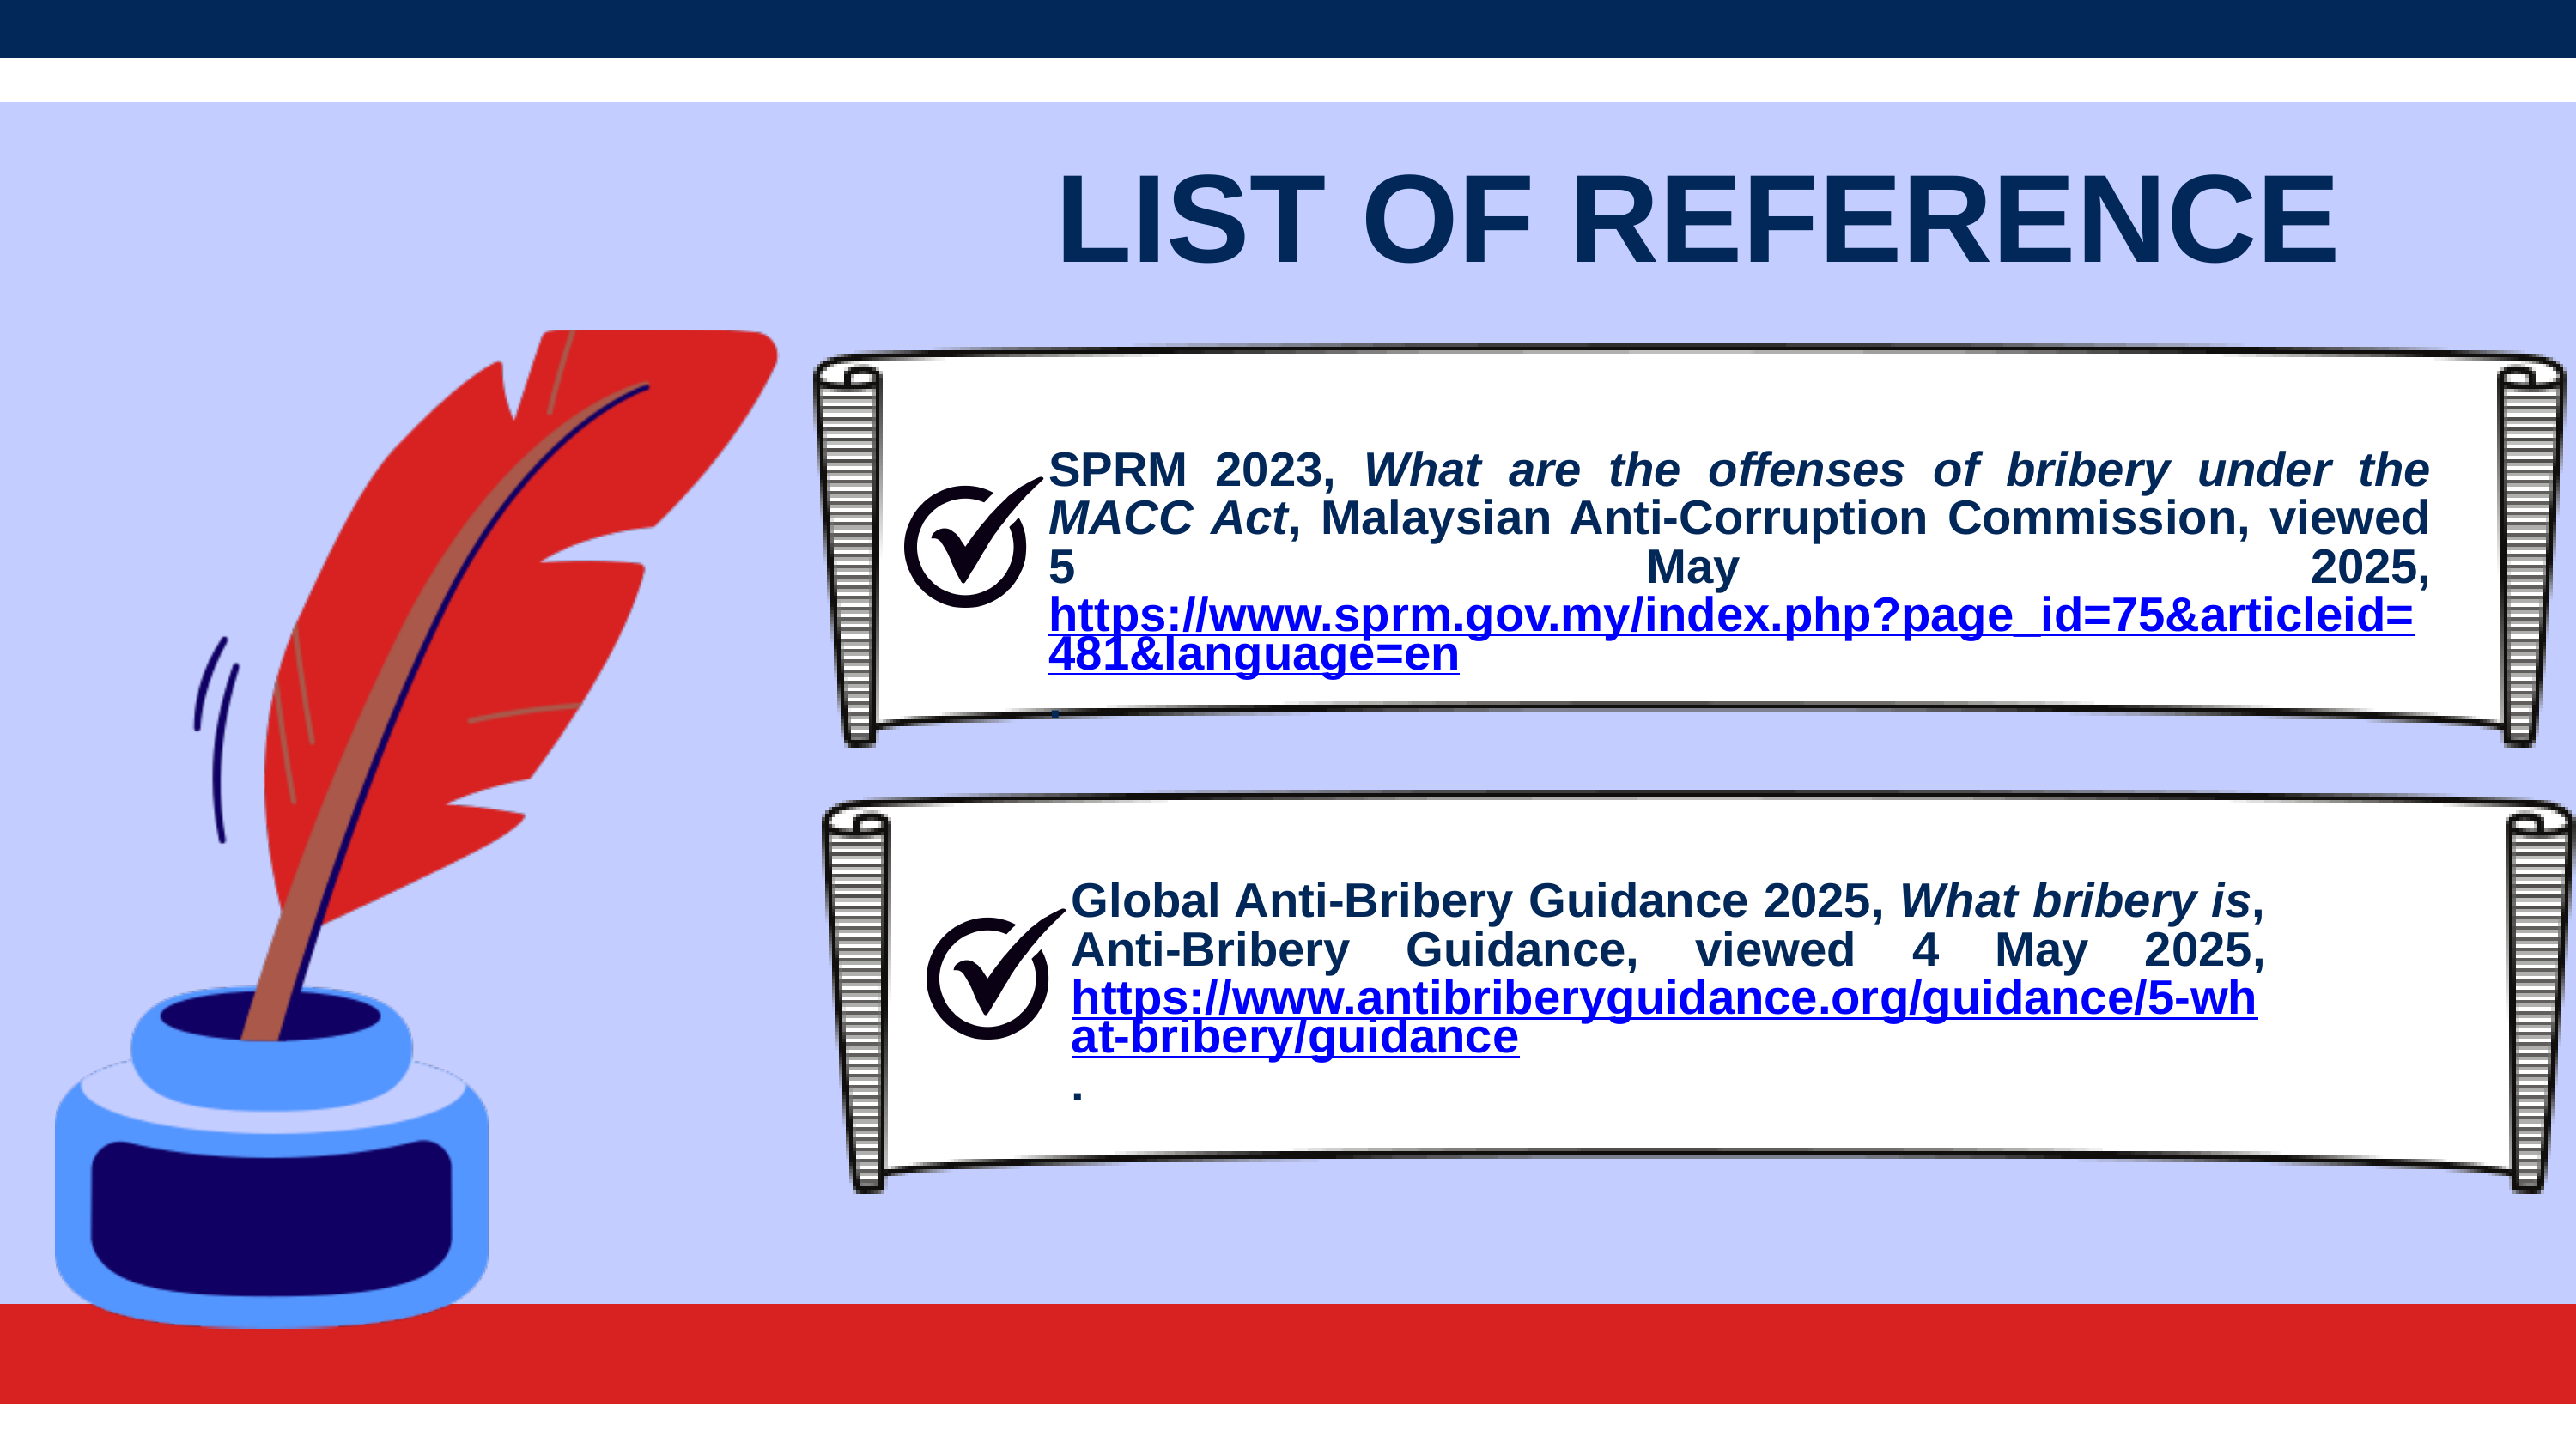

LIST OF REFERENCE

SPRM 2023, What are the offenses of bribery under the MACC Act, Malaysian Anti-Corruption Commission, viewed 5 May 2025, https://www.sprm.gov.my/index.php?page_id=75&articleid=481&language=en.

Global Anti-Bribery Guidance 2025, What bribery is, Anti-Bribery Guidance, viewed 4 May 2025, https://www.antibriberyguidance.org/guidance/5-what-bribery/guidance.